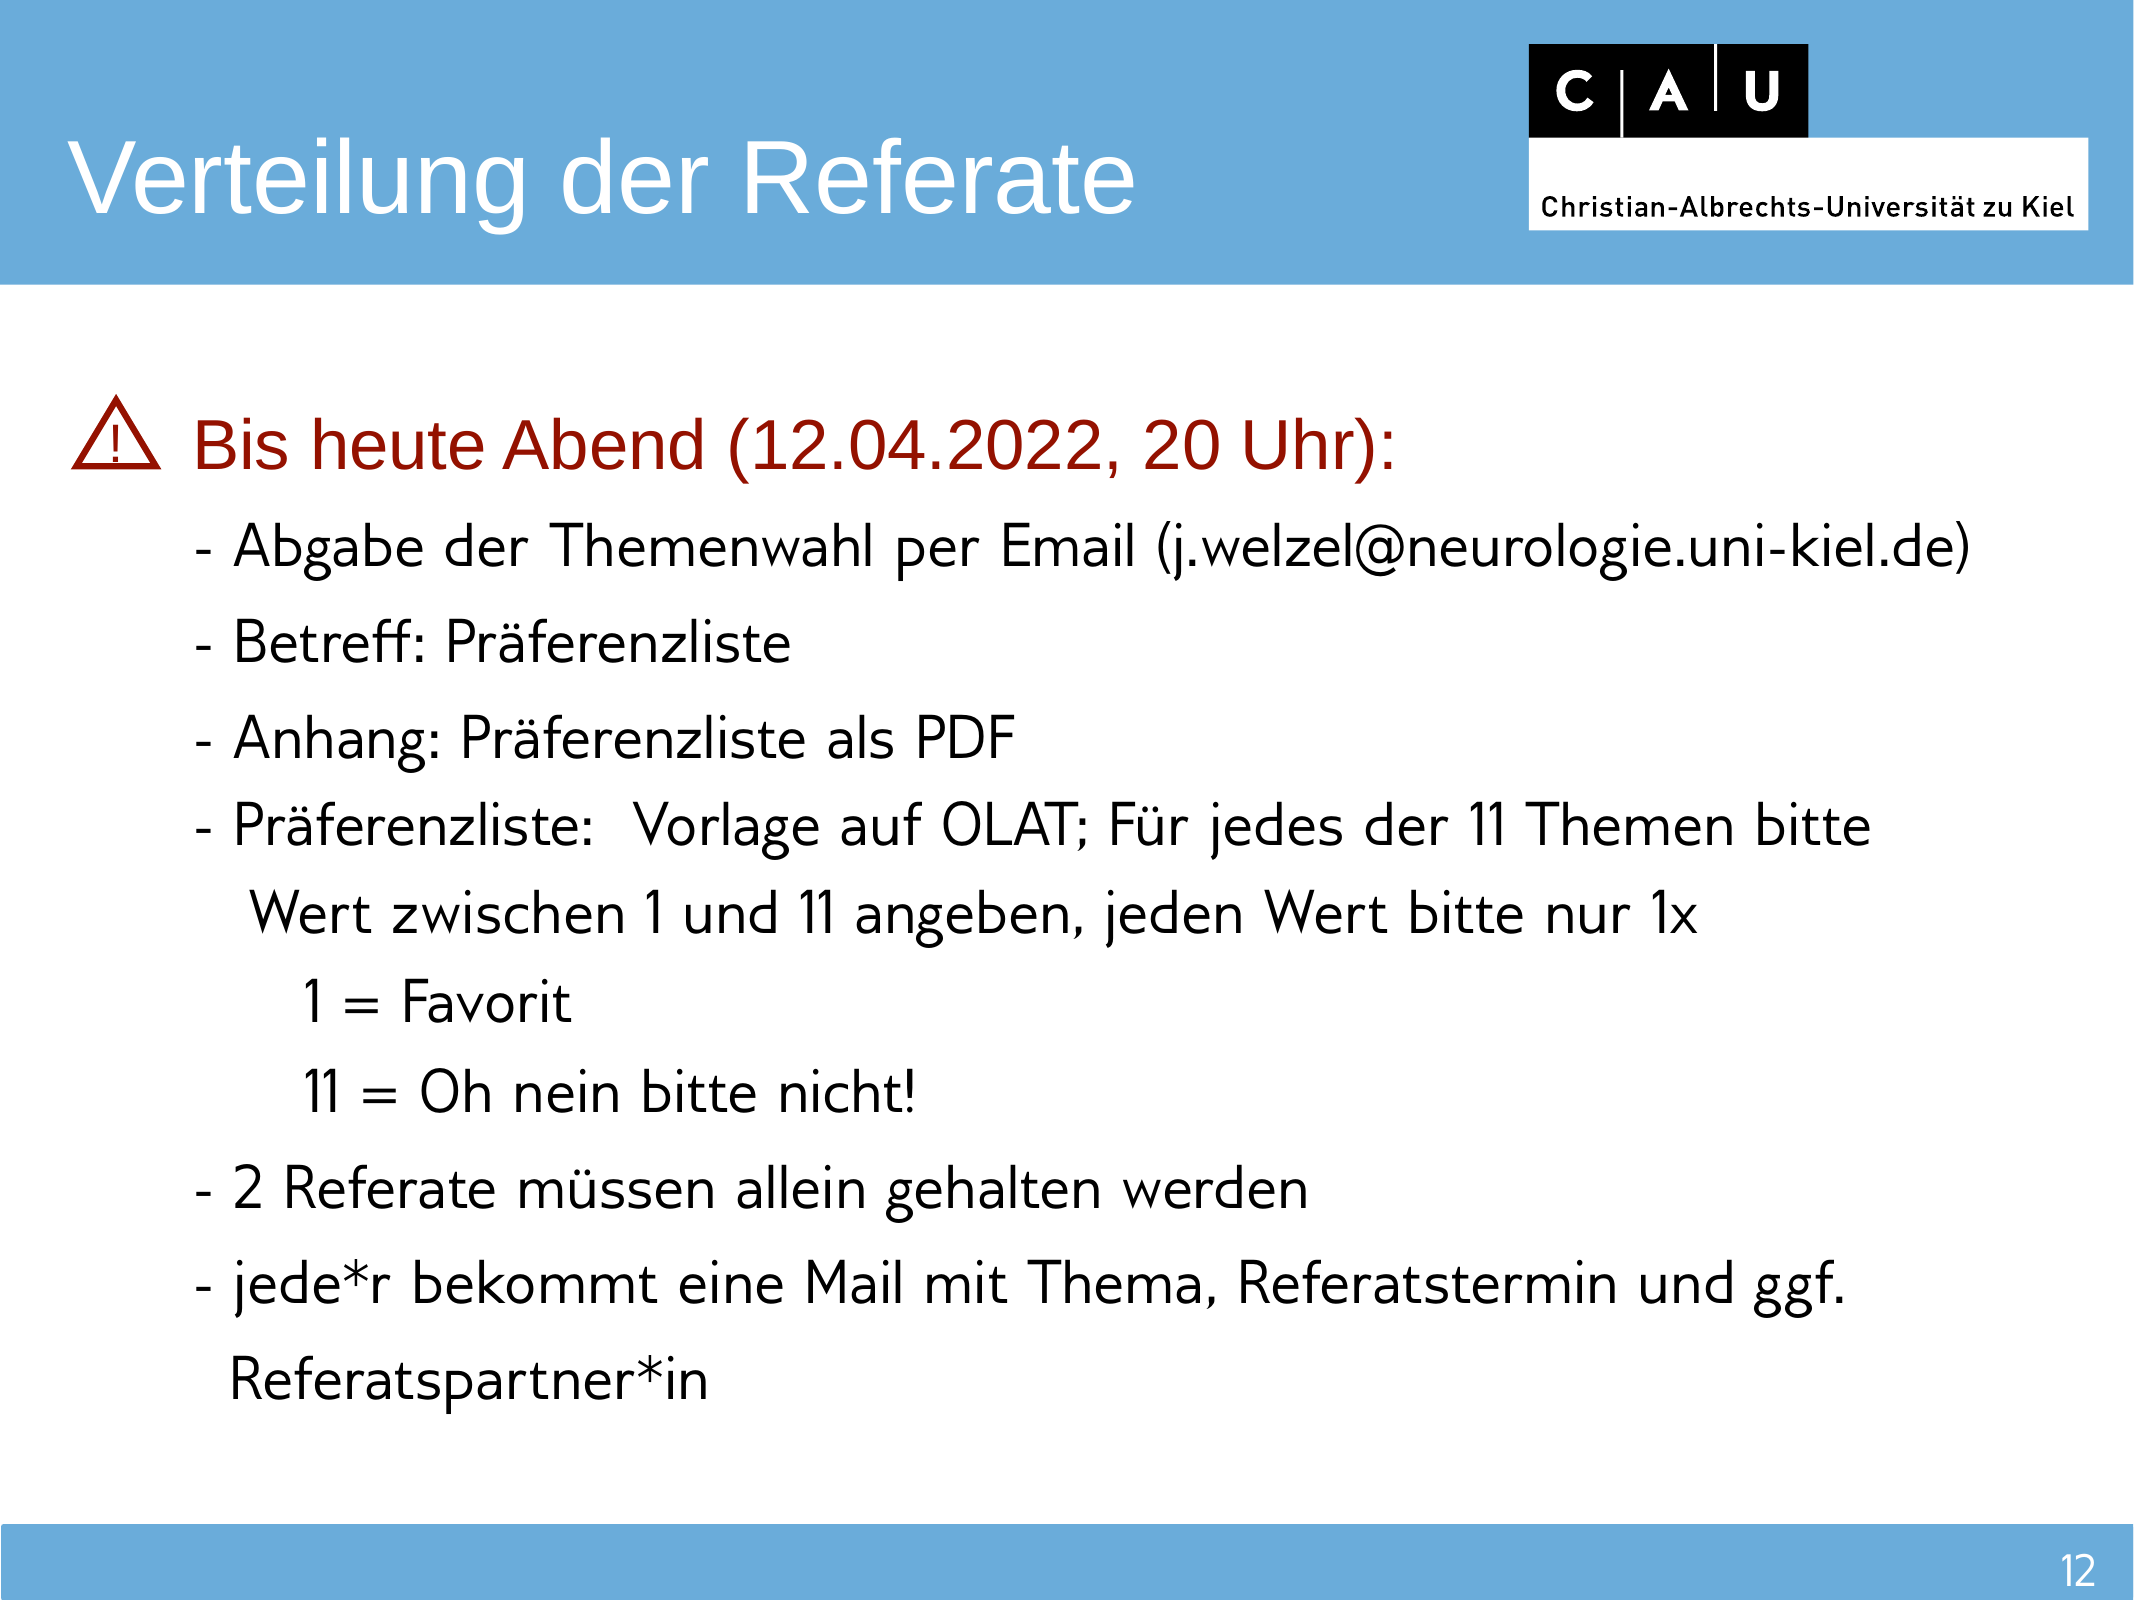

Verteilung der Referate
!
Bis heute Abend (12.04.2022, 20 Uhr):
- Abgabe der Themenwahl per Email (j.welzel@neurologie.uni-kiel.de)
- Betreff: Präferenzliste
- Anhang: Präferenzliste als PDF
- Präferenzliste:  Vorlage auf OLAT; Für jedes der 11 Themen bitte
   Wert zwischen 1 und 11 angeben, jeden Wert bitte nur 1x
1 = Favorit
11 = Oh nein bitte nicht!
- 2 Referate müssen allein gehalten werden
- jede*r bekommt eine Mail mit Thema, Referatstermin und ggf.
  Referatspartner*in

12
12